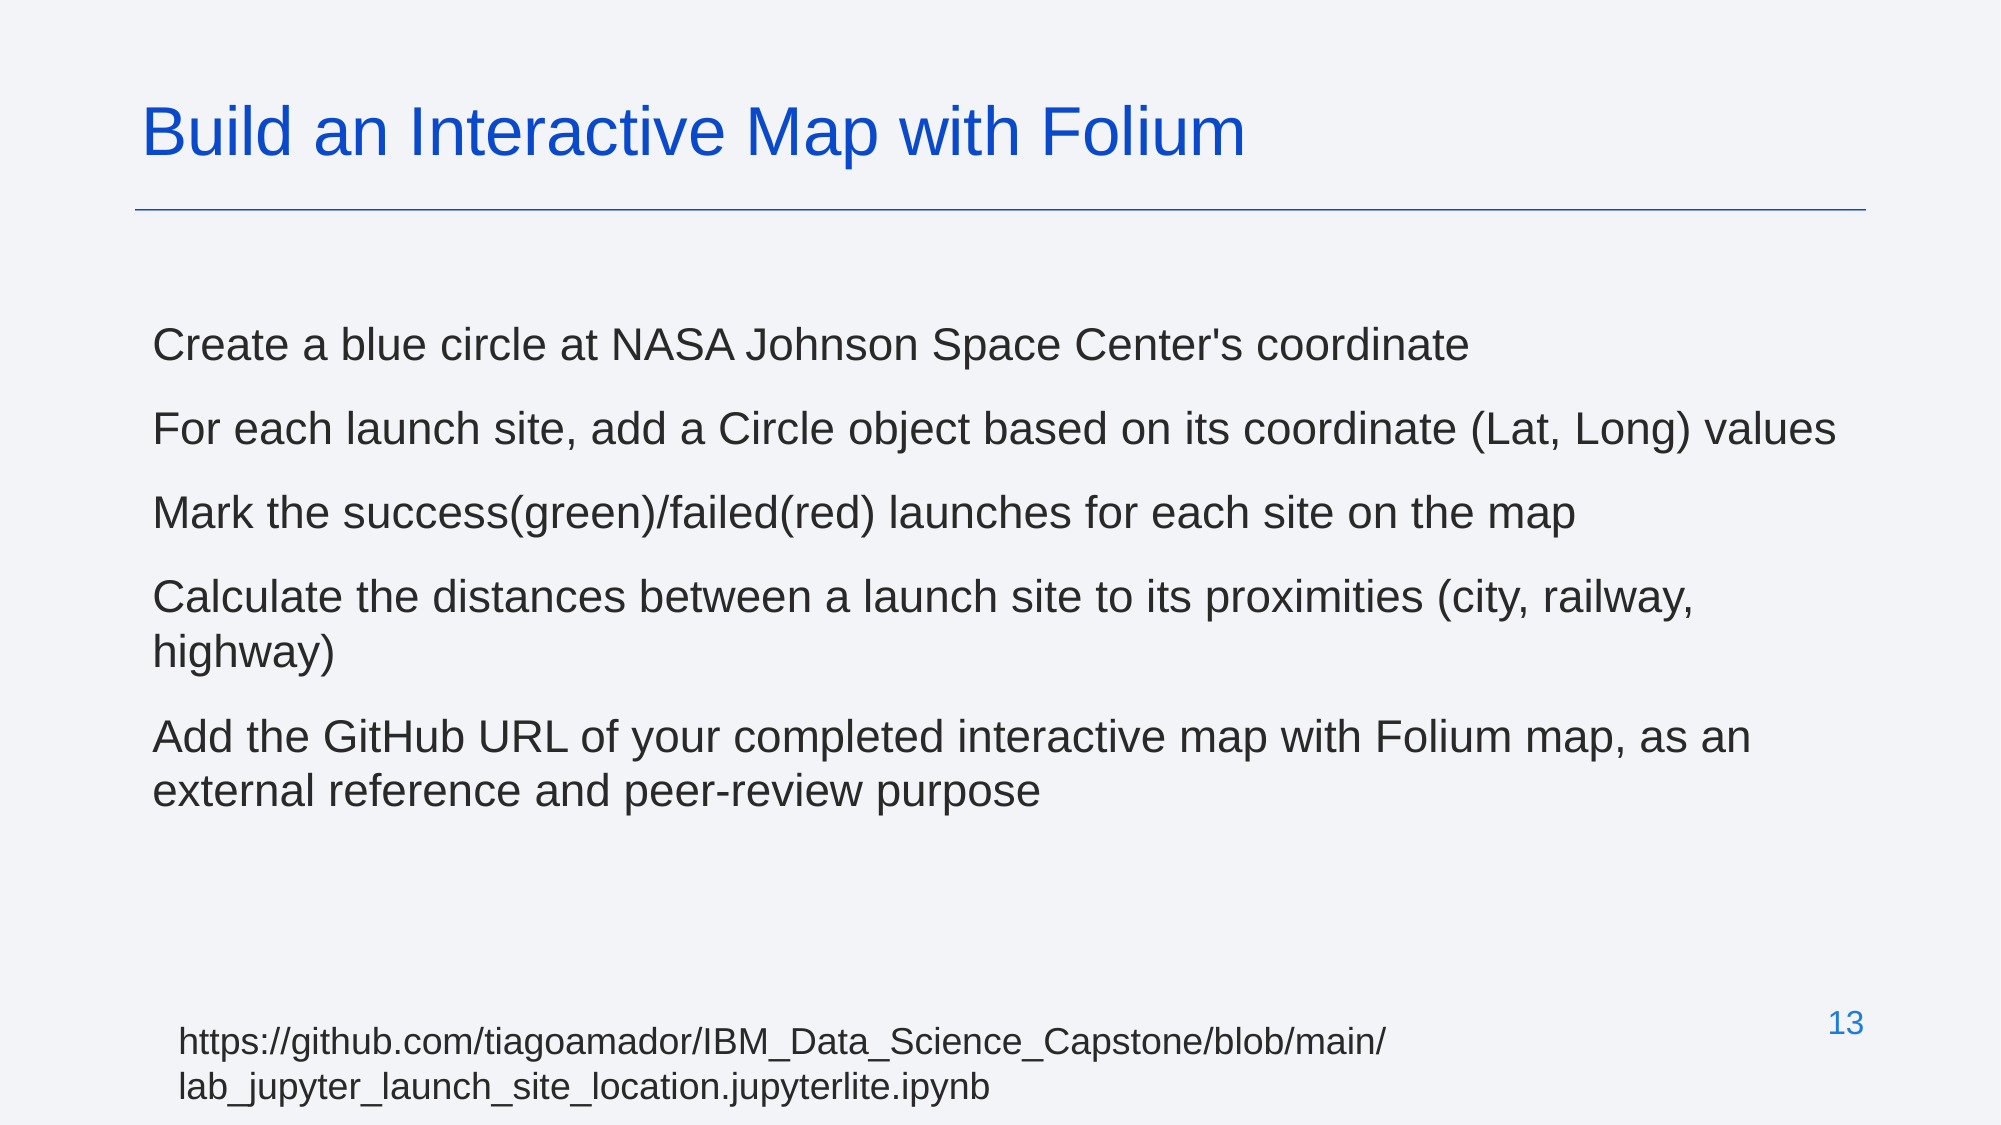

Build an Interactive Map with Folium
Create a blue circle at NASA Johnson Space Center's coordinate
For each launch site, add a Circle object based on its coordinate (Lat, Long) values
Mark the success(green)/failed(red) launches for each site on the map
Calculate the distances between a launch site to its proximities (city, railway, highway)
Add the GitHub URL of your completed interactive map with Folium map, as an external reference and peer-review purpose

13
https://github.com/tiagoamador/IBM_Data_Science_Capstone/blob/main/lab_jupyter_launch_site_location.jupyterlite.ipynb